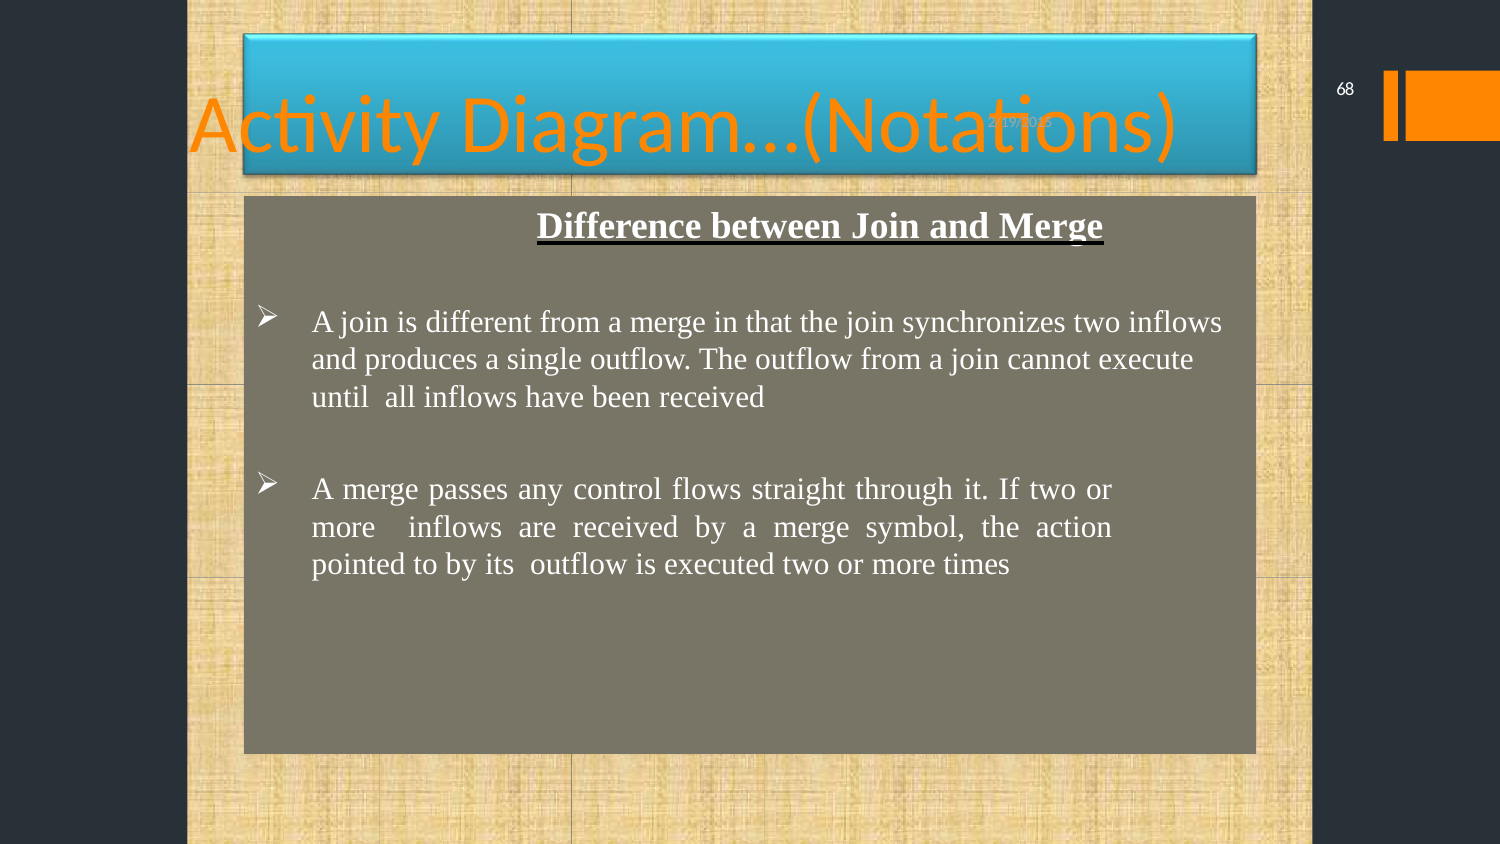

# Activity Diagram…(Notations)
68
2/19/2015

Difference between Join and Merge

A join is different from a merge in that the join synchronizes two inflows  and produces a single outflow. The outflow from a join cannot execute until  all inflows have been received

A merge passes any control flows straight through it. If two or more  inflows are received by a merge symbol, the action pointed to by its  outflow is executed two or more times